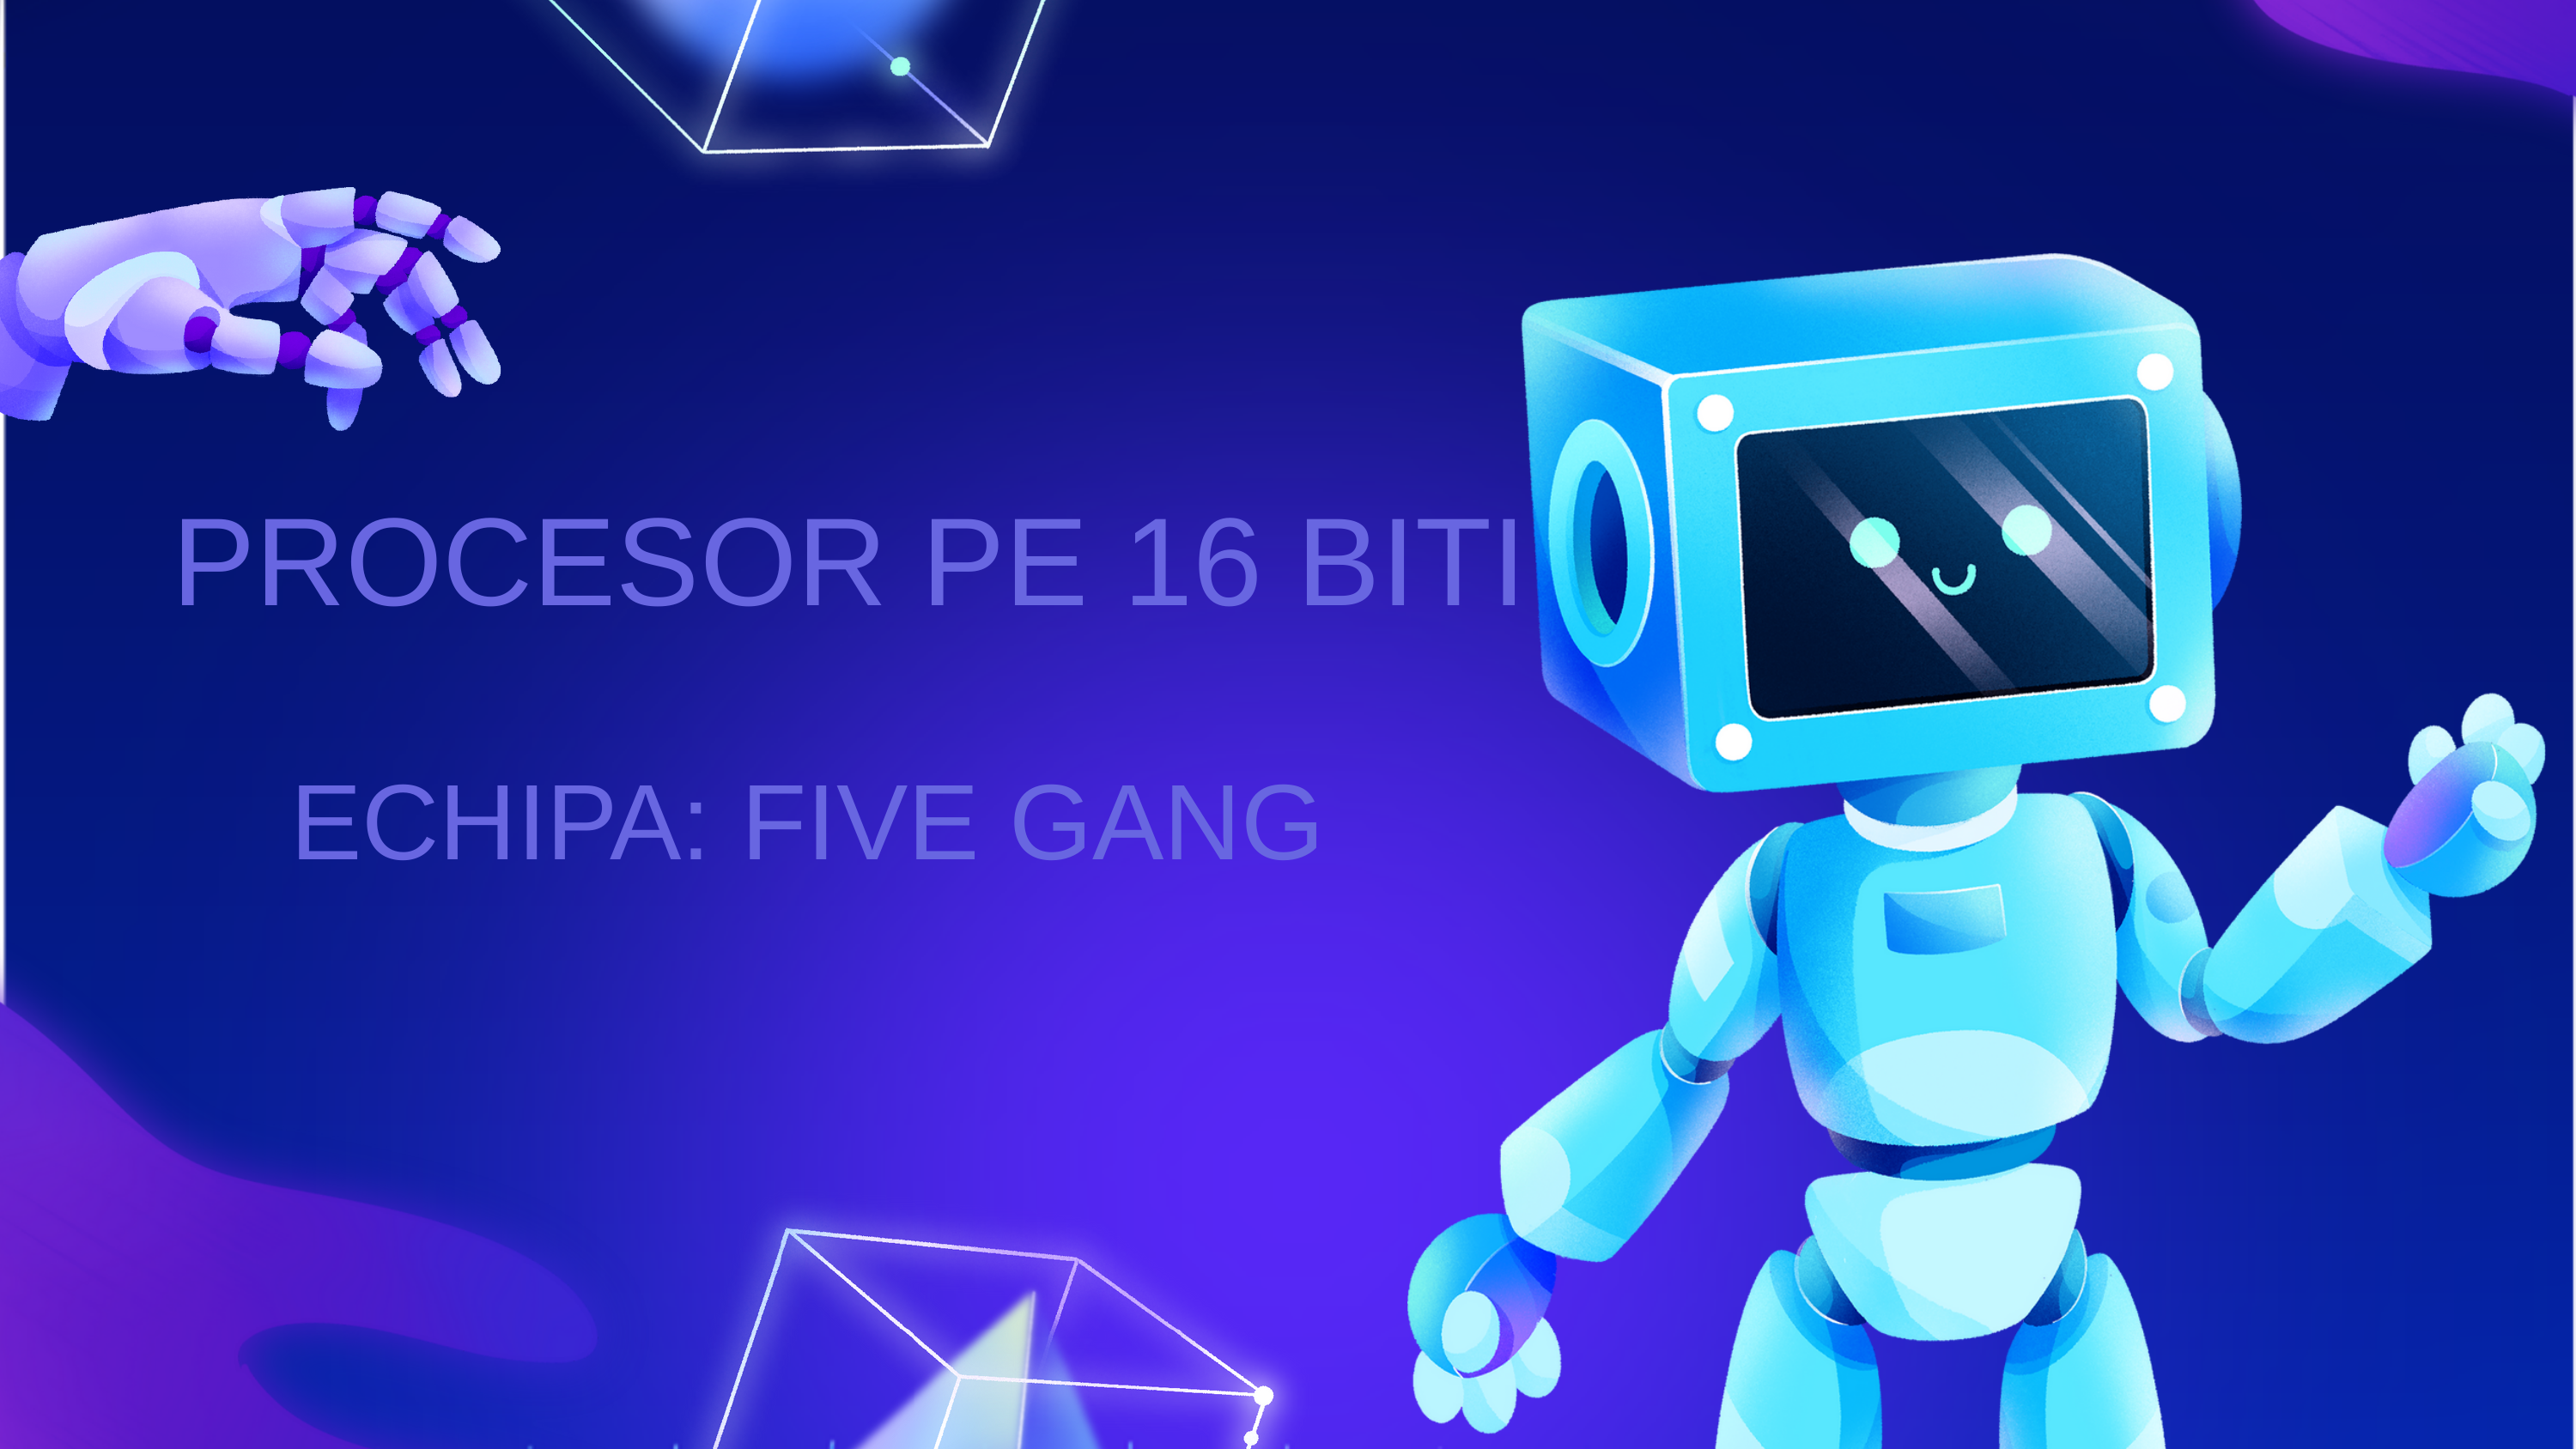

PROCESOR PE 16 BITI
ECHIPA: FIVE GANG